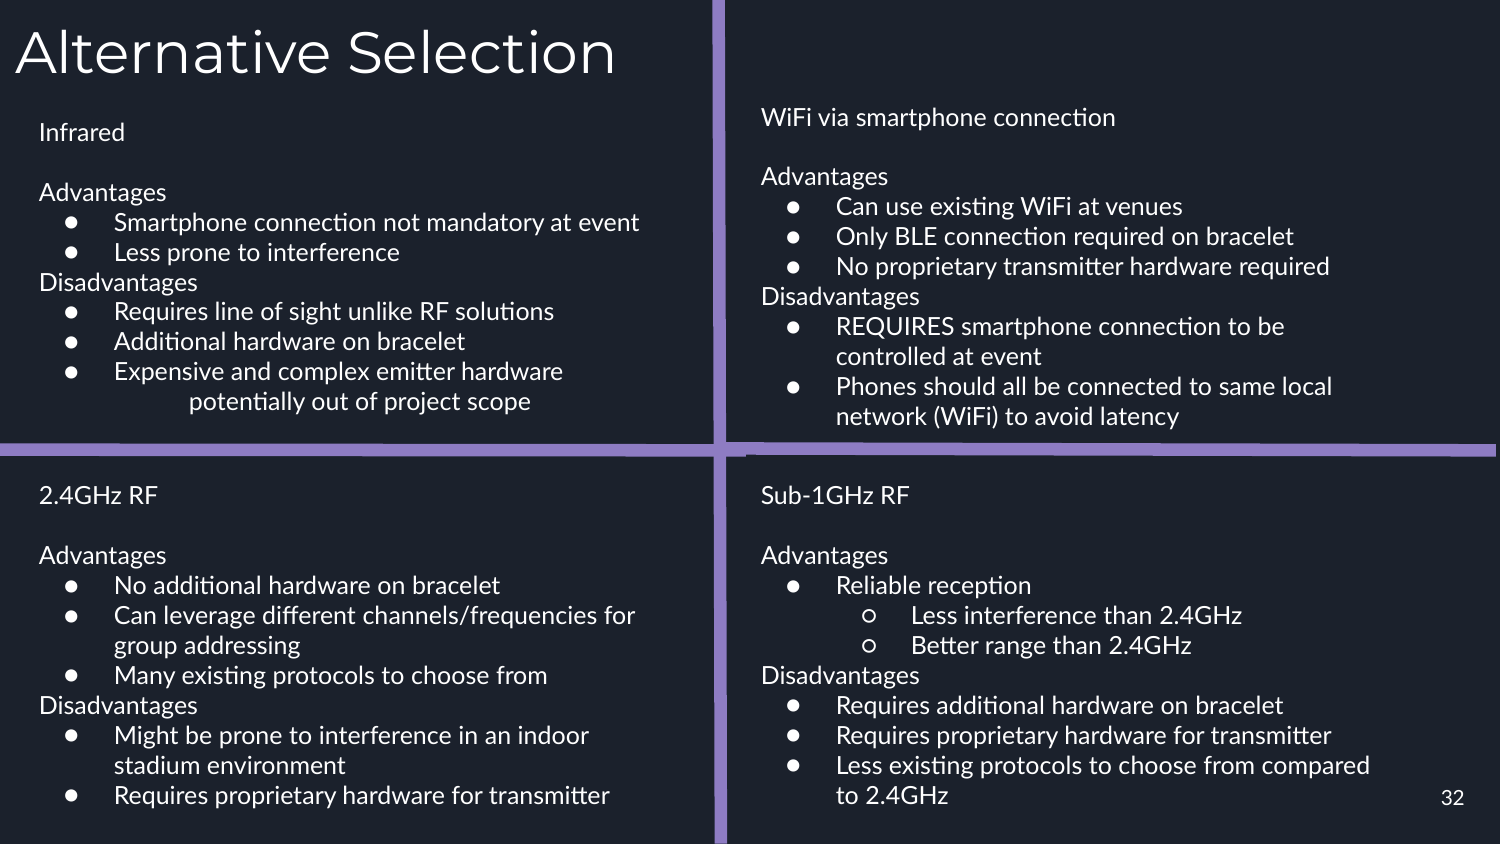

Alternative Selection
WiFi via smartphone connection

Advantages
Can use existing WiFi at venues
Only BLE connection required on bracelet
No proprietary transmitter hardware required
Disadvantages
REQUIRES smartphone connection to be controlled at event
Phones should all be connected to same local network (WiFi) to avoid latency

Infrared

Advantages
Smartphone connection not mandatory at event
Less prone to interference
Disadvantages
Requires line of sight unlike RF solutions
Additional hardware on bracelet
Expensive and complex emitter hardware
potentially out of project scope

2.4GHz RF

Advantages
No additional hardware on bracelet
Can leverage different channels/frequencies for group addressing
Many existing protocols to choose from
Disadvantages
Might be prone to interference in an indoor stadium environment
Requires proprietary hardware for transmitter

Sub-1GHz RF

Advantages
Reliable reception
Less interference than 2.4GHz
Better range than 2.4GHz
Disadvantages
Requires additional hardware on bracelet
Requires proprietary hardware for transmitter
Less existing protocols to choose from compared to 2.4GHz

32